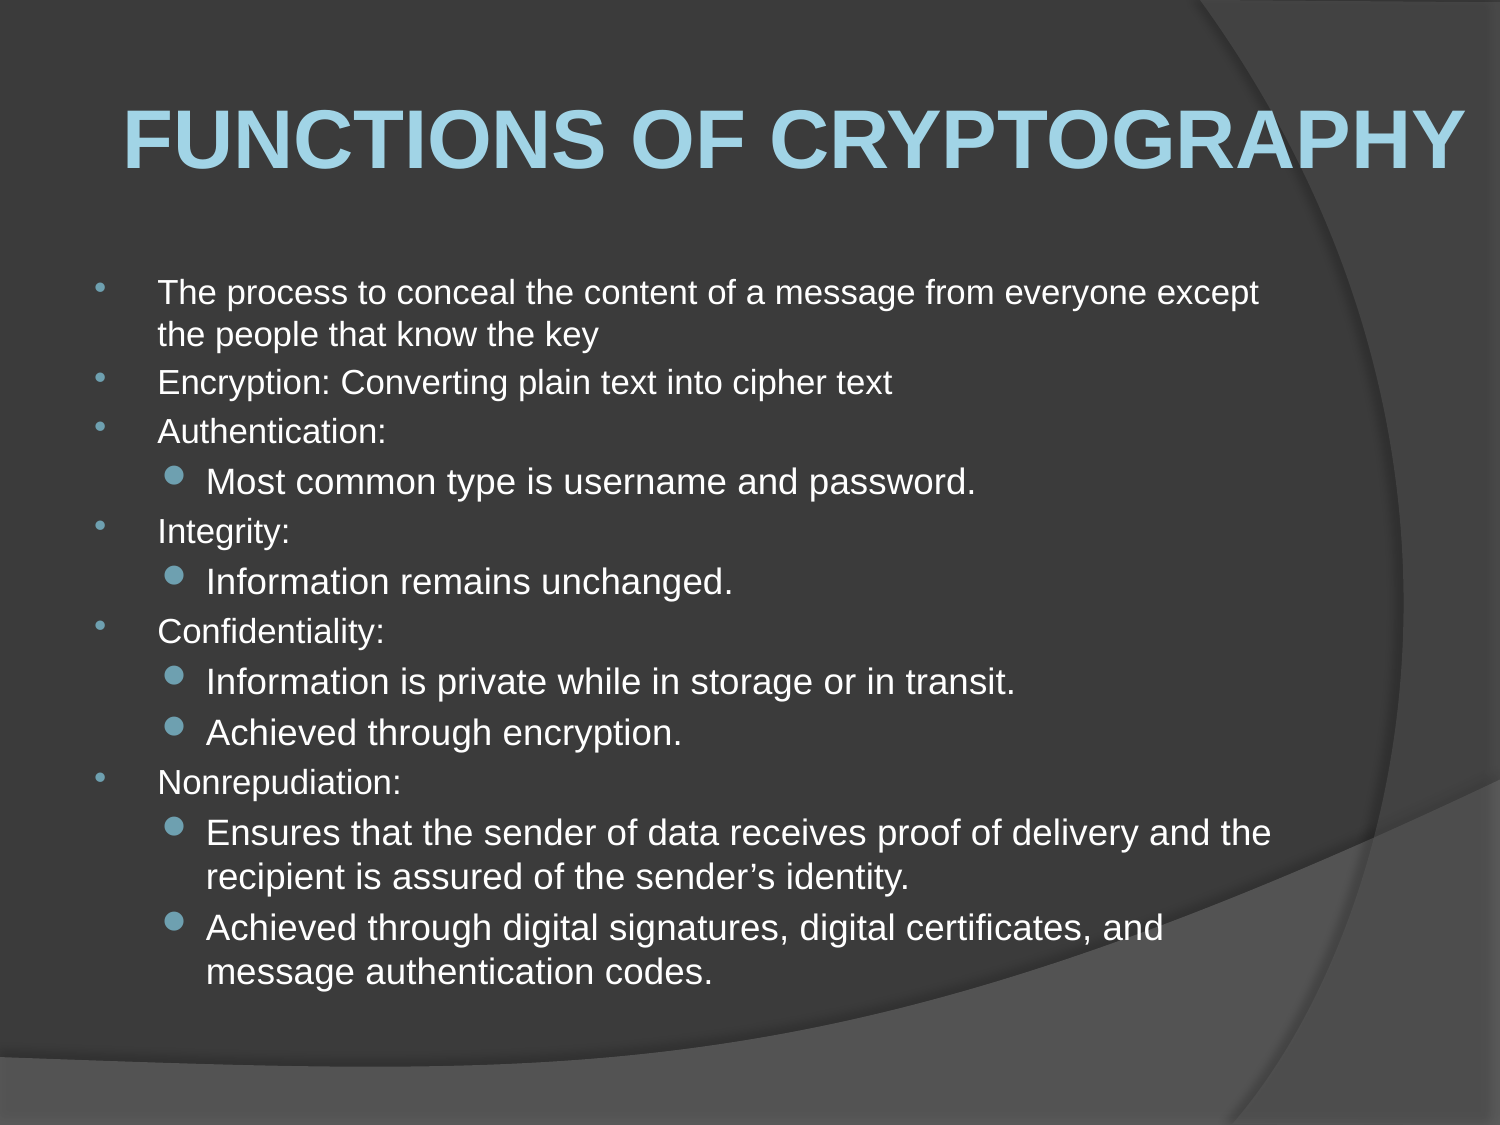

# Functions of Cryptography
The process to conceal the content of a message from everyone except the people that know the key
Encryption: Converting plain text into cipher text
Authentication:
Most common type is username and password.
Integrity:
Information remains unchanged.
Confidentiality:
Information is private while in storage or in transit.
Achieved through encryption.
Nonrepudiation:
Ensures that the sender of data receives proof of delivery and the recipient is assured of the sender’s identity.
Achieved through digital signatures, digital certificates, and message authentication codes.